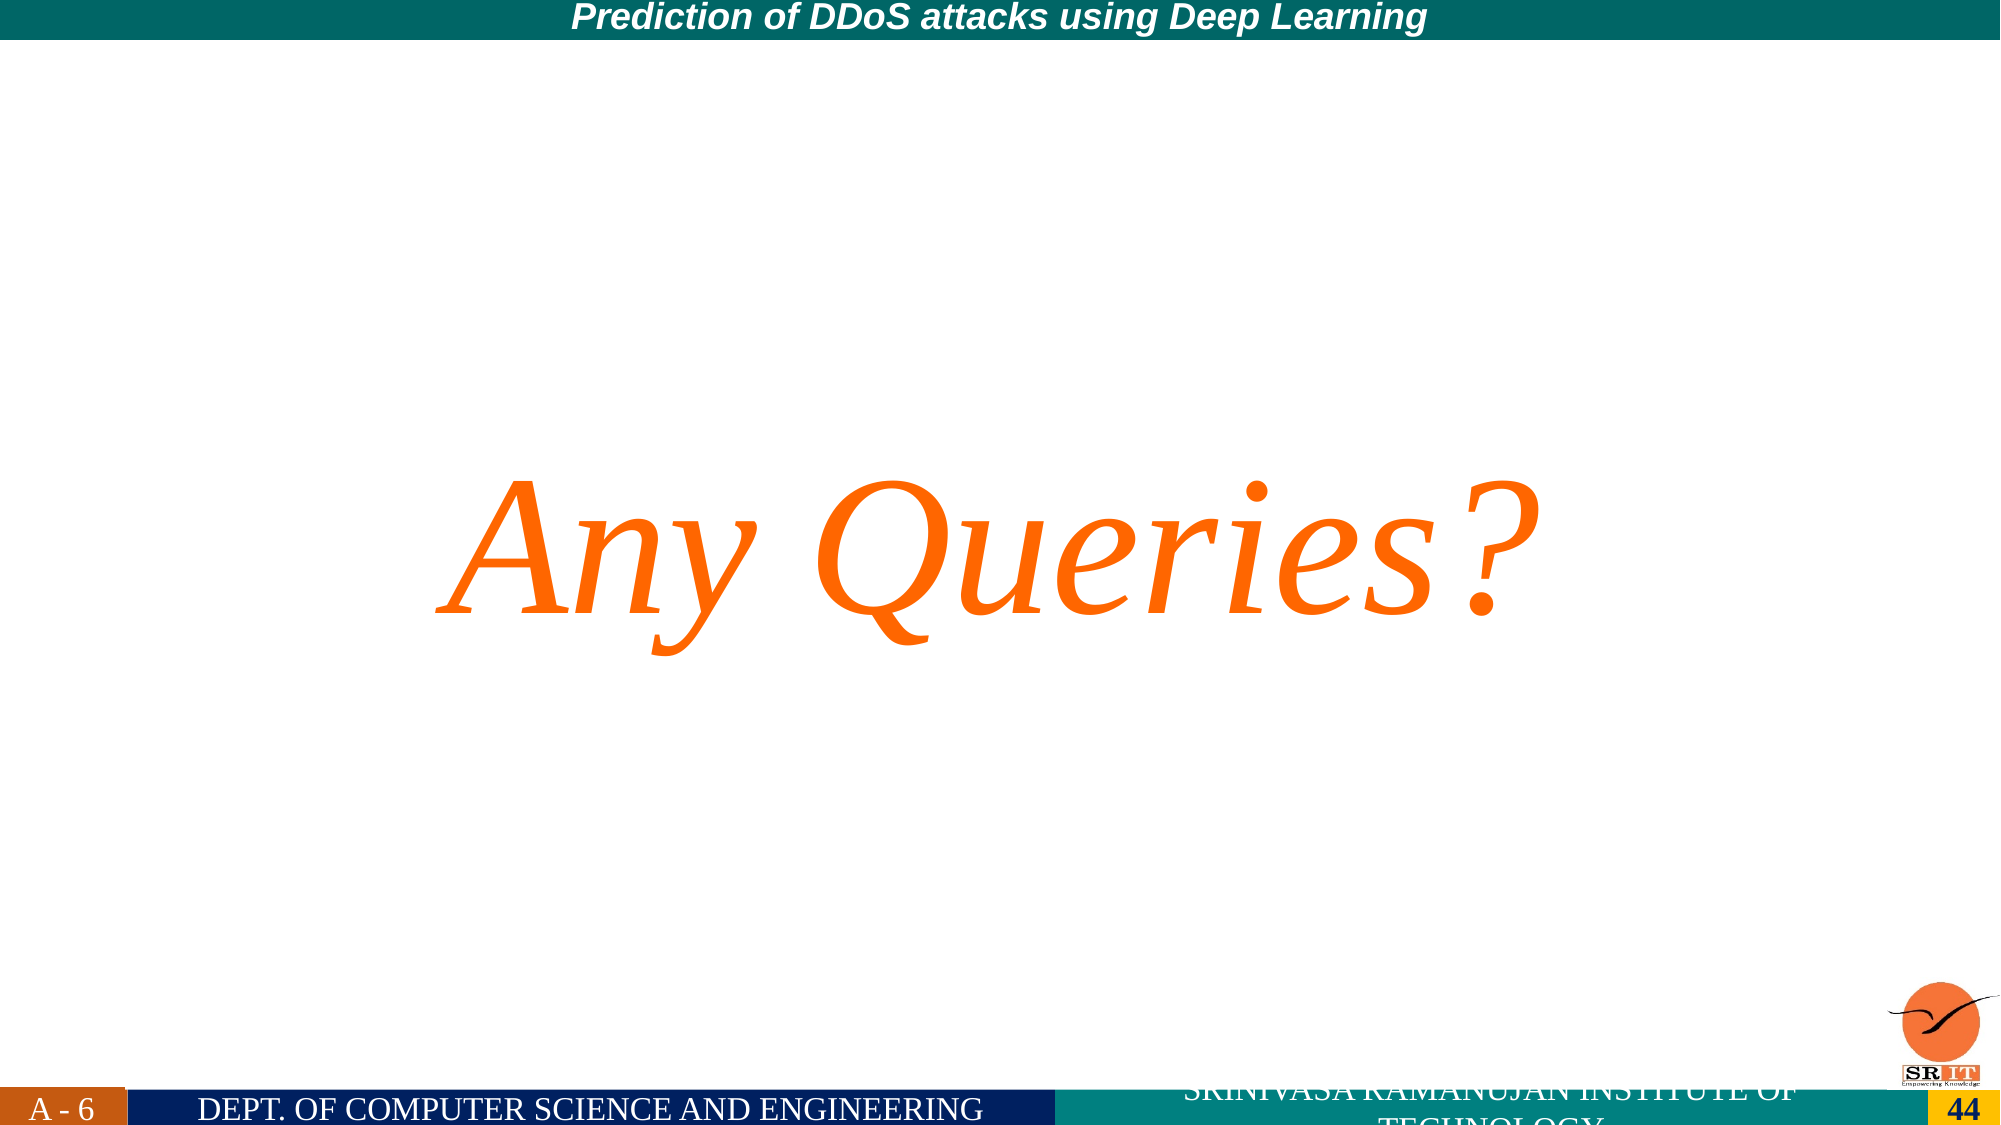

Prediction of DDoS attacks using Deep Learning
Any Queries?
A - 6